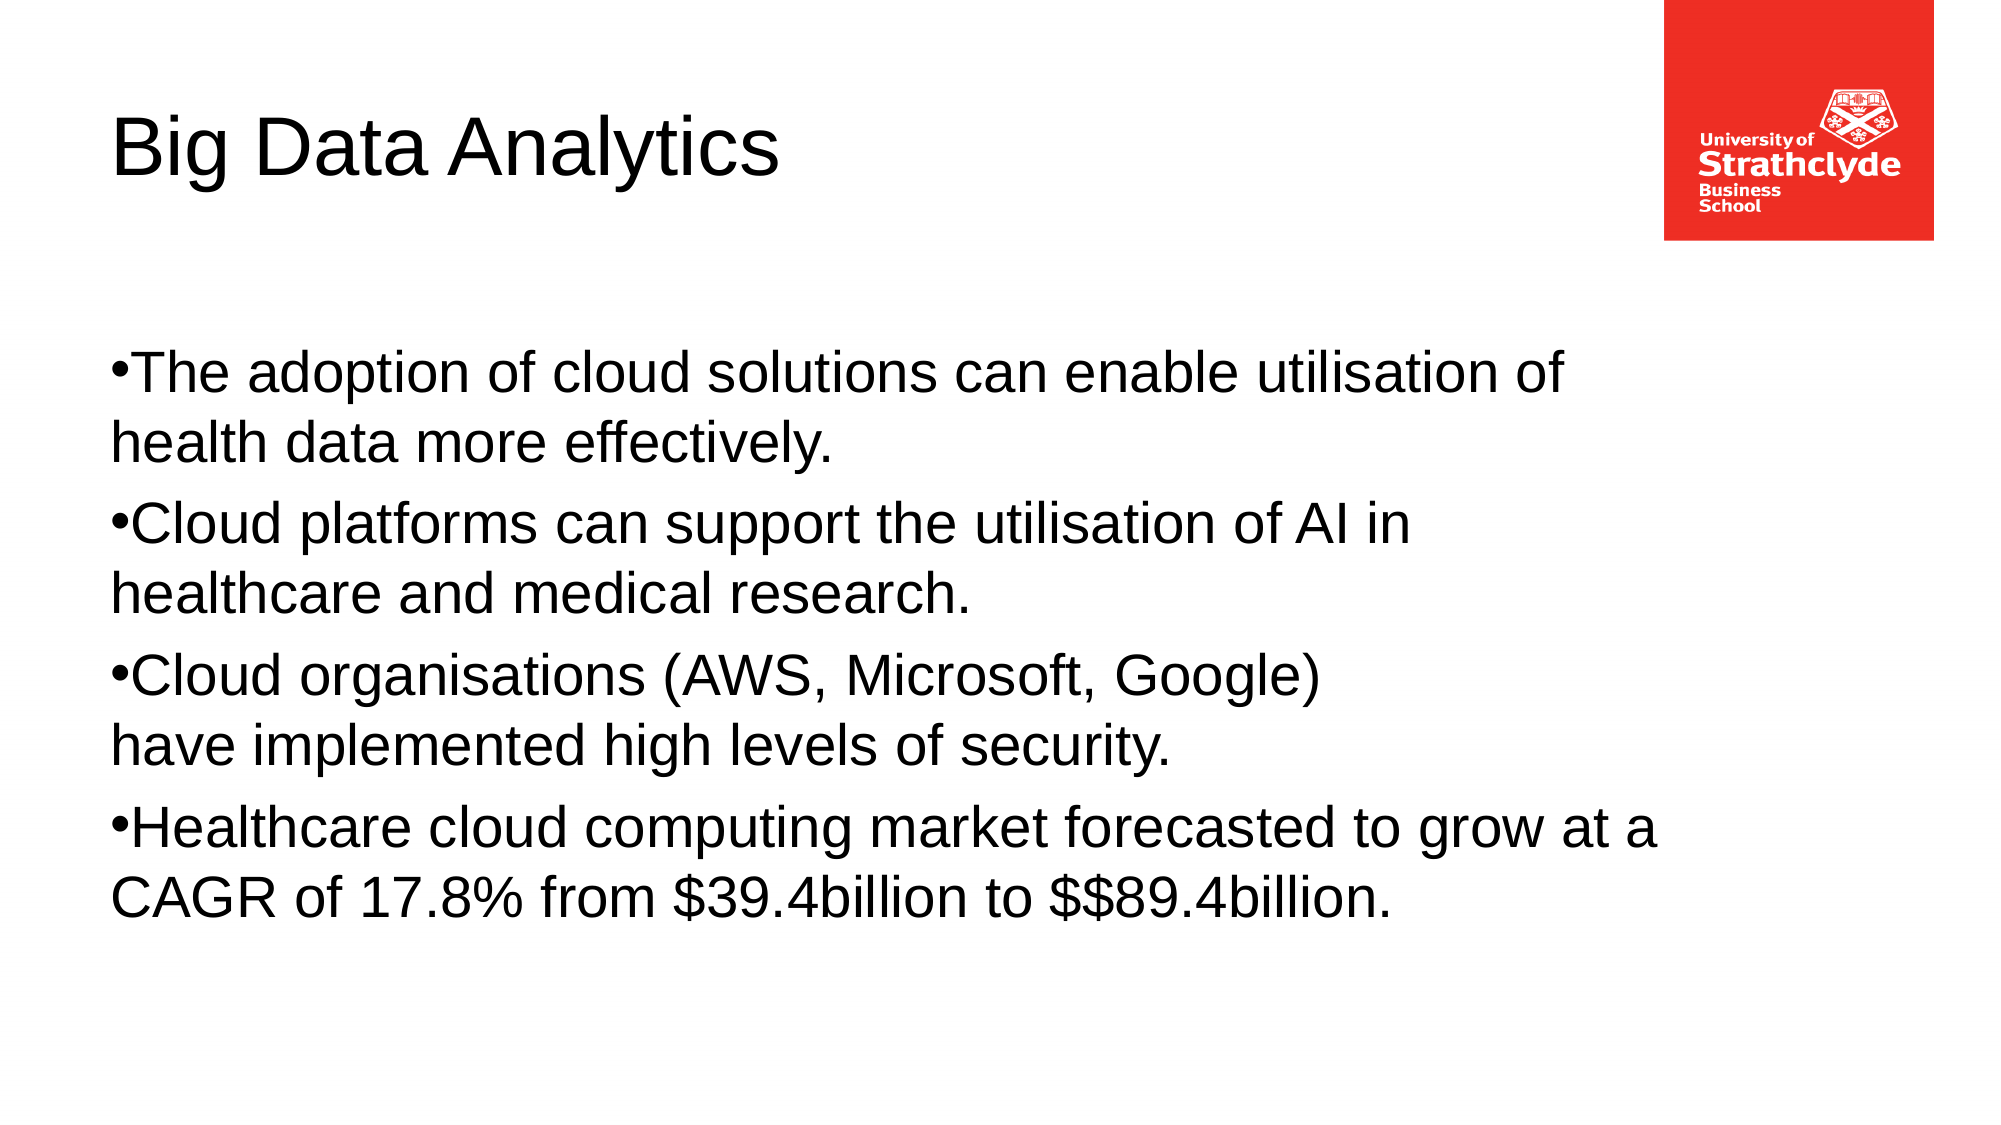

# Big Data Analytics
The adoption of cloud solutions can enable utilisation of health data more effectively.
Cloud platforms can support the utilisation of AI in healthcare and medical research.
Cloud organisations (AWS, Microsoft, Google) have implemented high levels of security.
Healthcare cloud computing market forecasted to grow at a CAGR of 17.8% from $39.4billion to $$89.4billion.